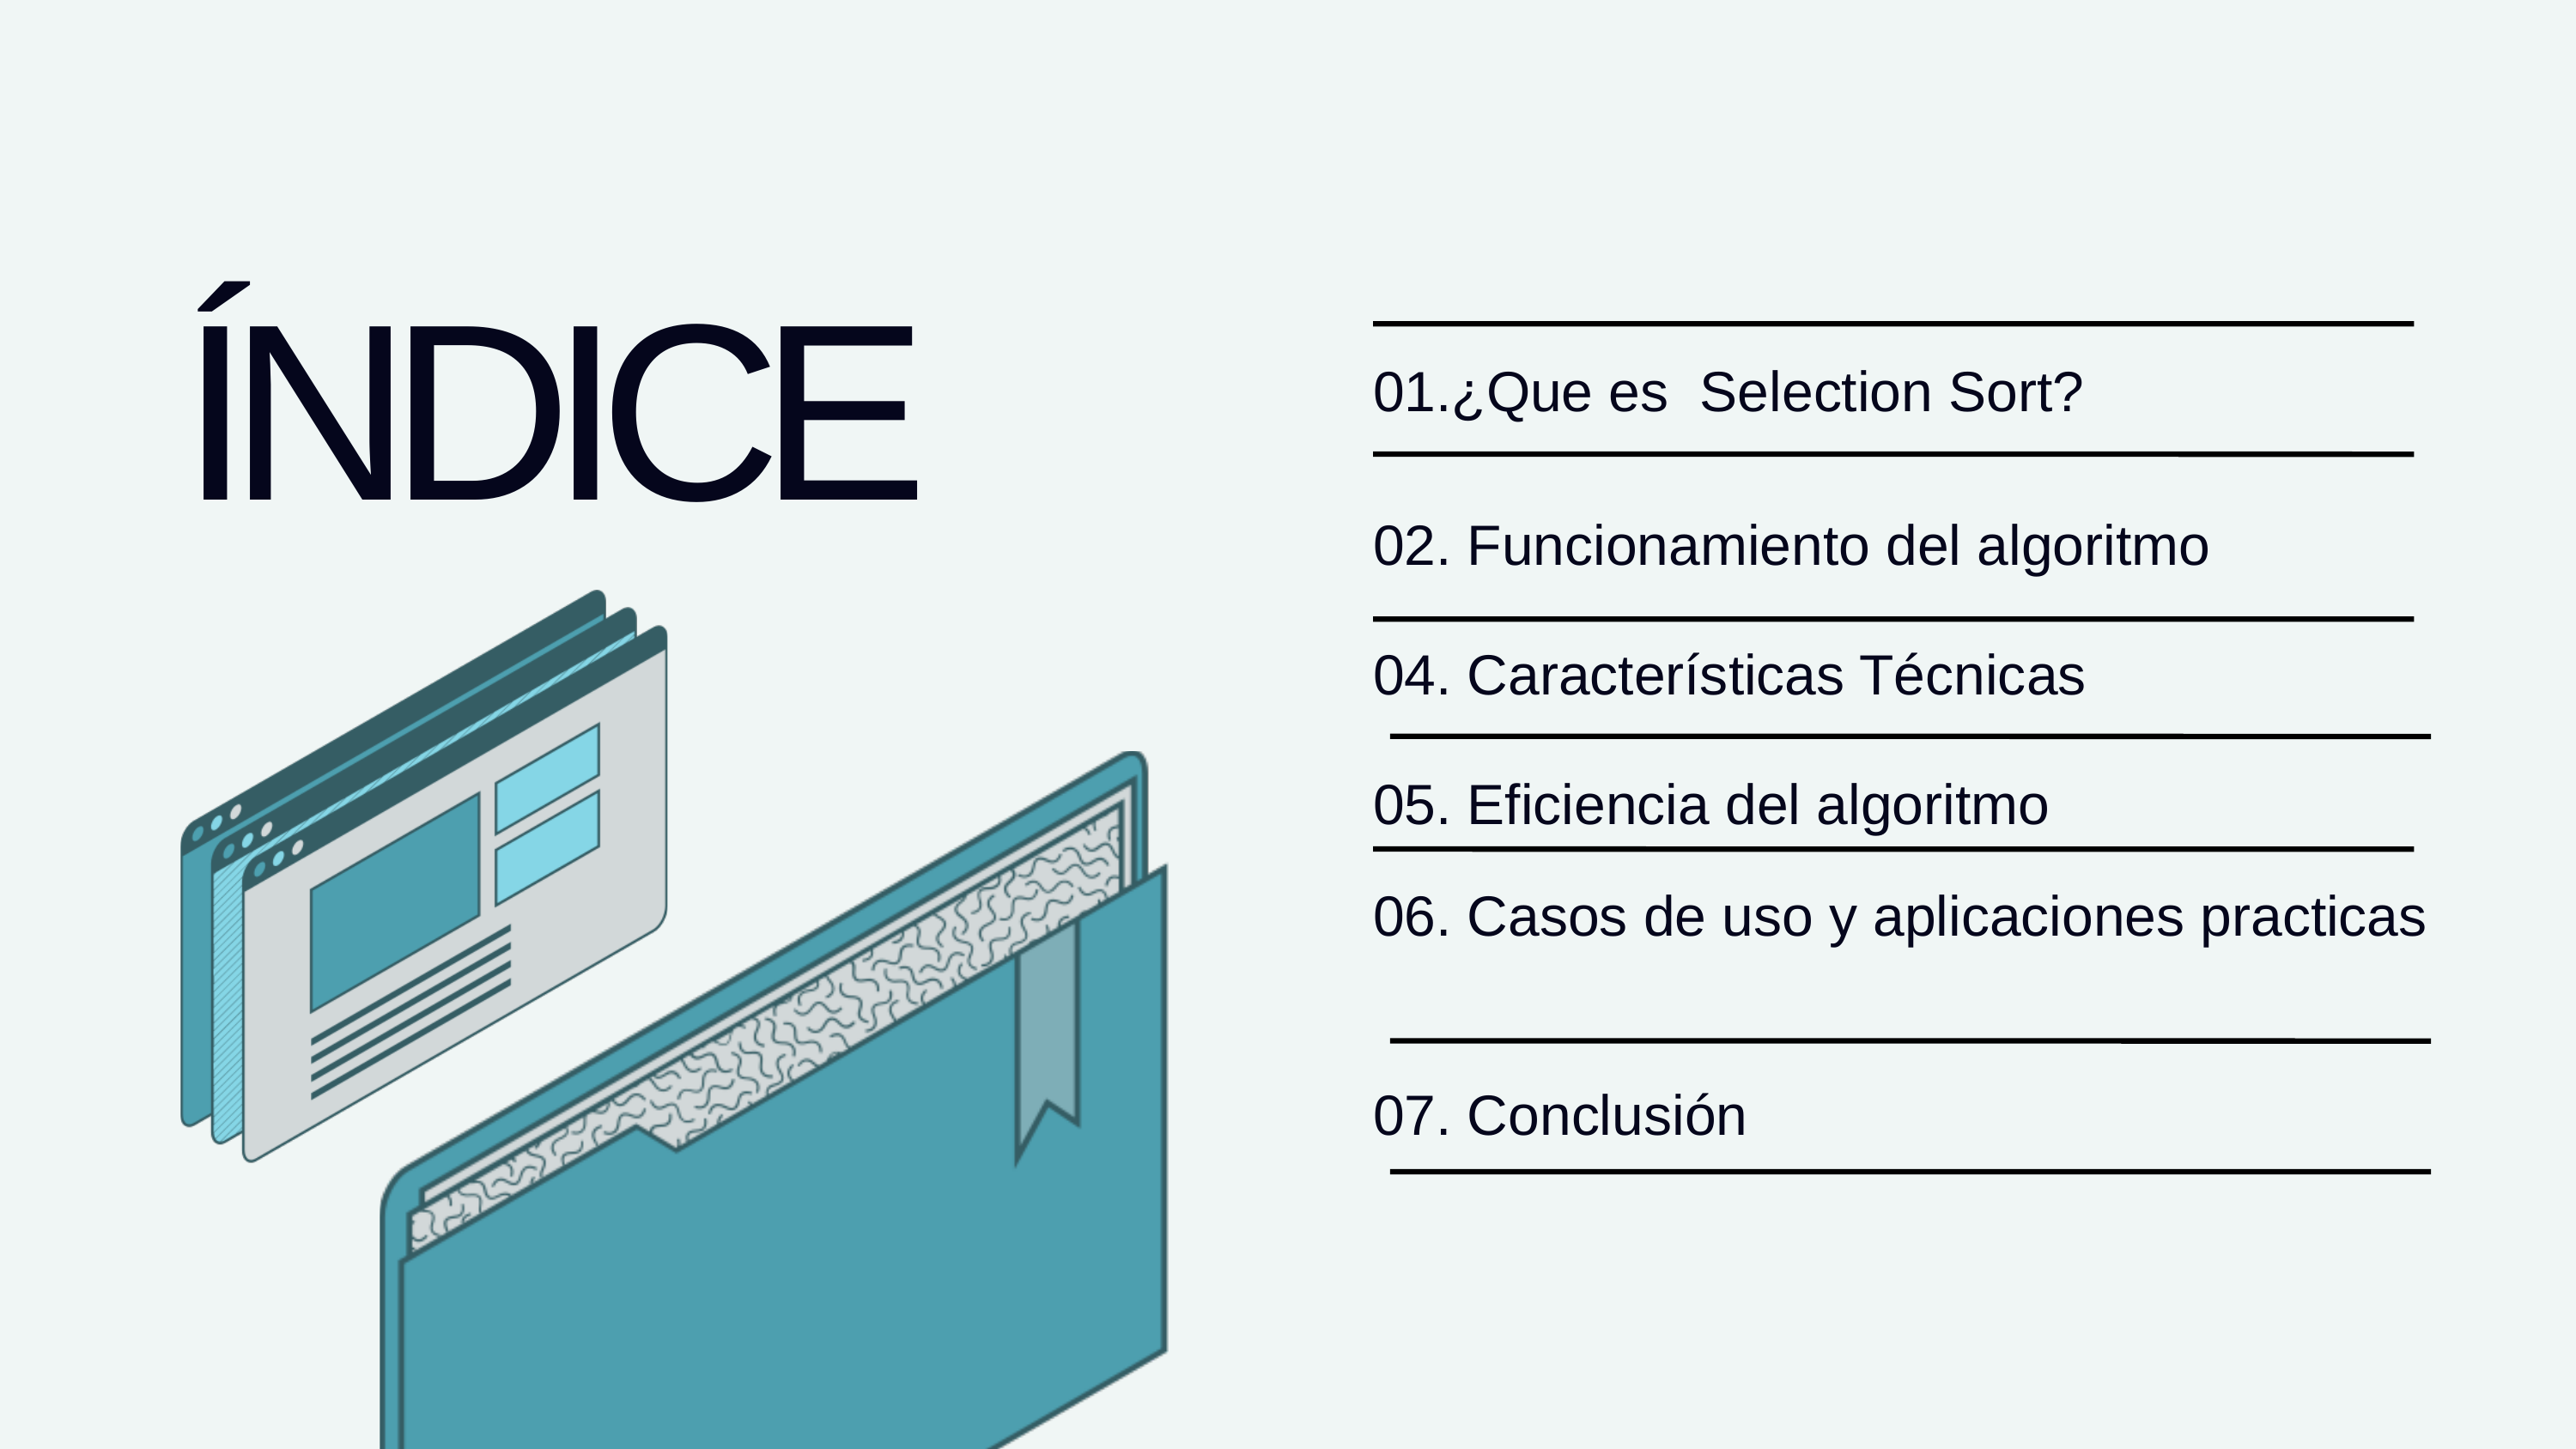

ÍNDICE

01.¿Que es  Selection Sort?

02. Funcionamiento del algoritmo

04. Características Técnicas

05. Eficiencia del algoritmo

06. Casos de uso y aplicaciones practicas

07. Conclusión